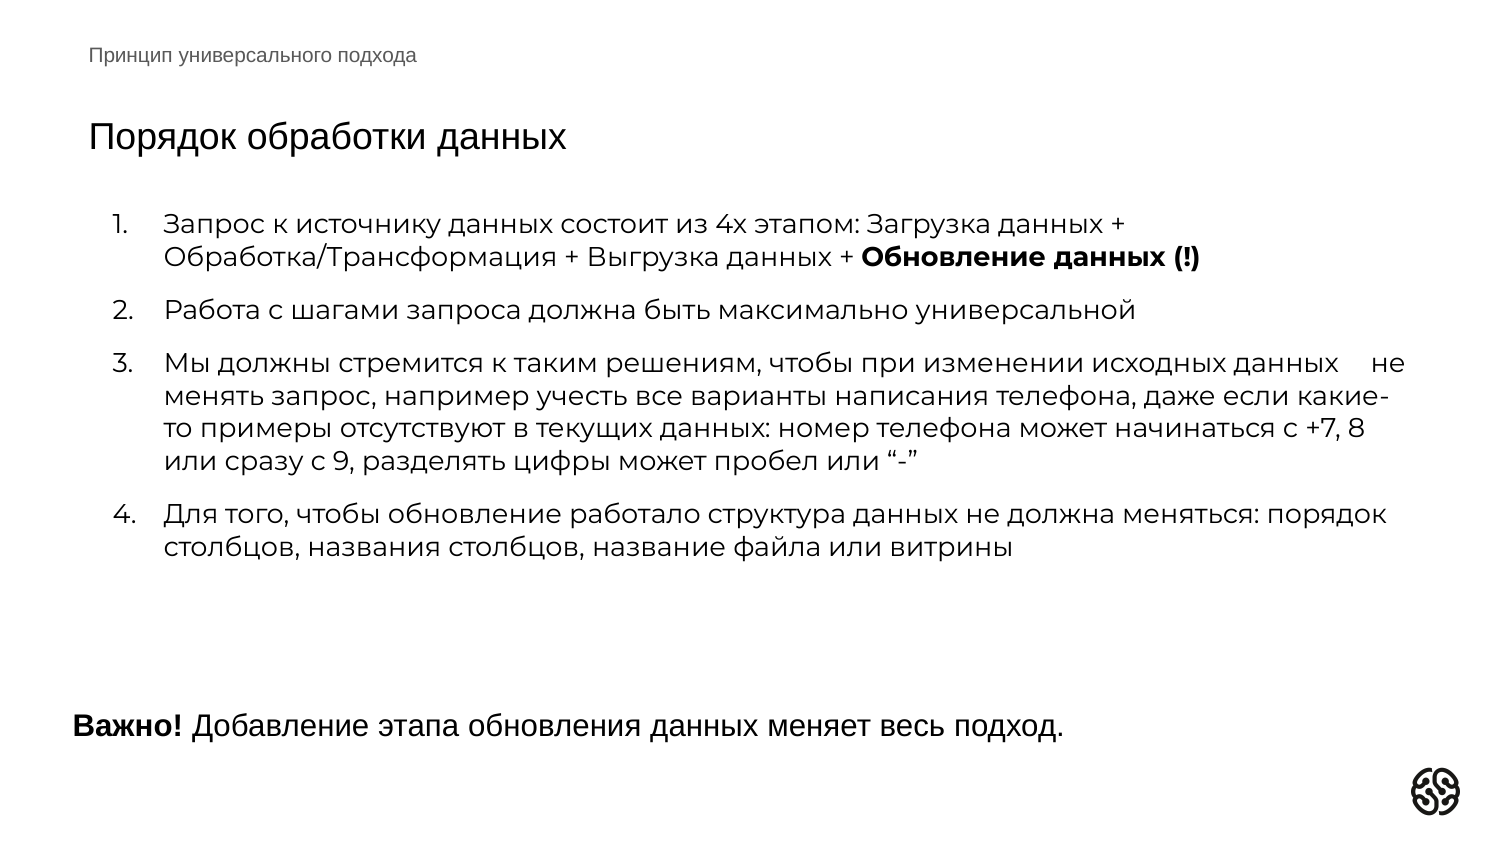

Принцип универсального подхода
# Порядок обработки данных
Запрос к источнику данных состоит из 4х этапом: Загрузка данных + Обработка/Трансформация + Выгрузка данных + Обновление данных (!)
Работа с шагами запроса должна быть максимально универсальной
Мы должны стремится к таким решениям, чтобы при изменении исходных данных 	 не менять запрос, например учесть все варианты написания телефона, даже если какие-то примеры отсутствуют в текущих данных: номер телефона может начинаться с +7, 8 или сразу с 9, разделять цифры может пробел или “-”
Для того, чтобы обновление работало структура данных не должна меняться: порядок столбцов, названия столбцов, название файла или витрины

Важно! Добавление этапа обновления данных меняет весь подход.